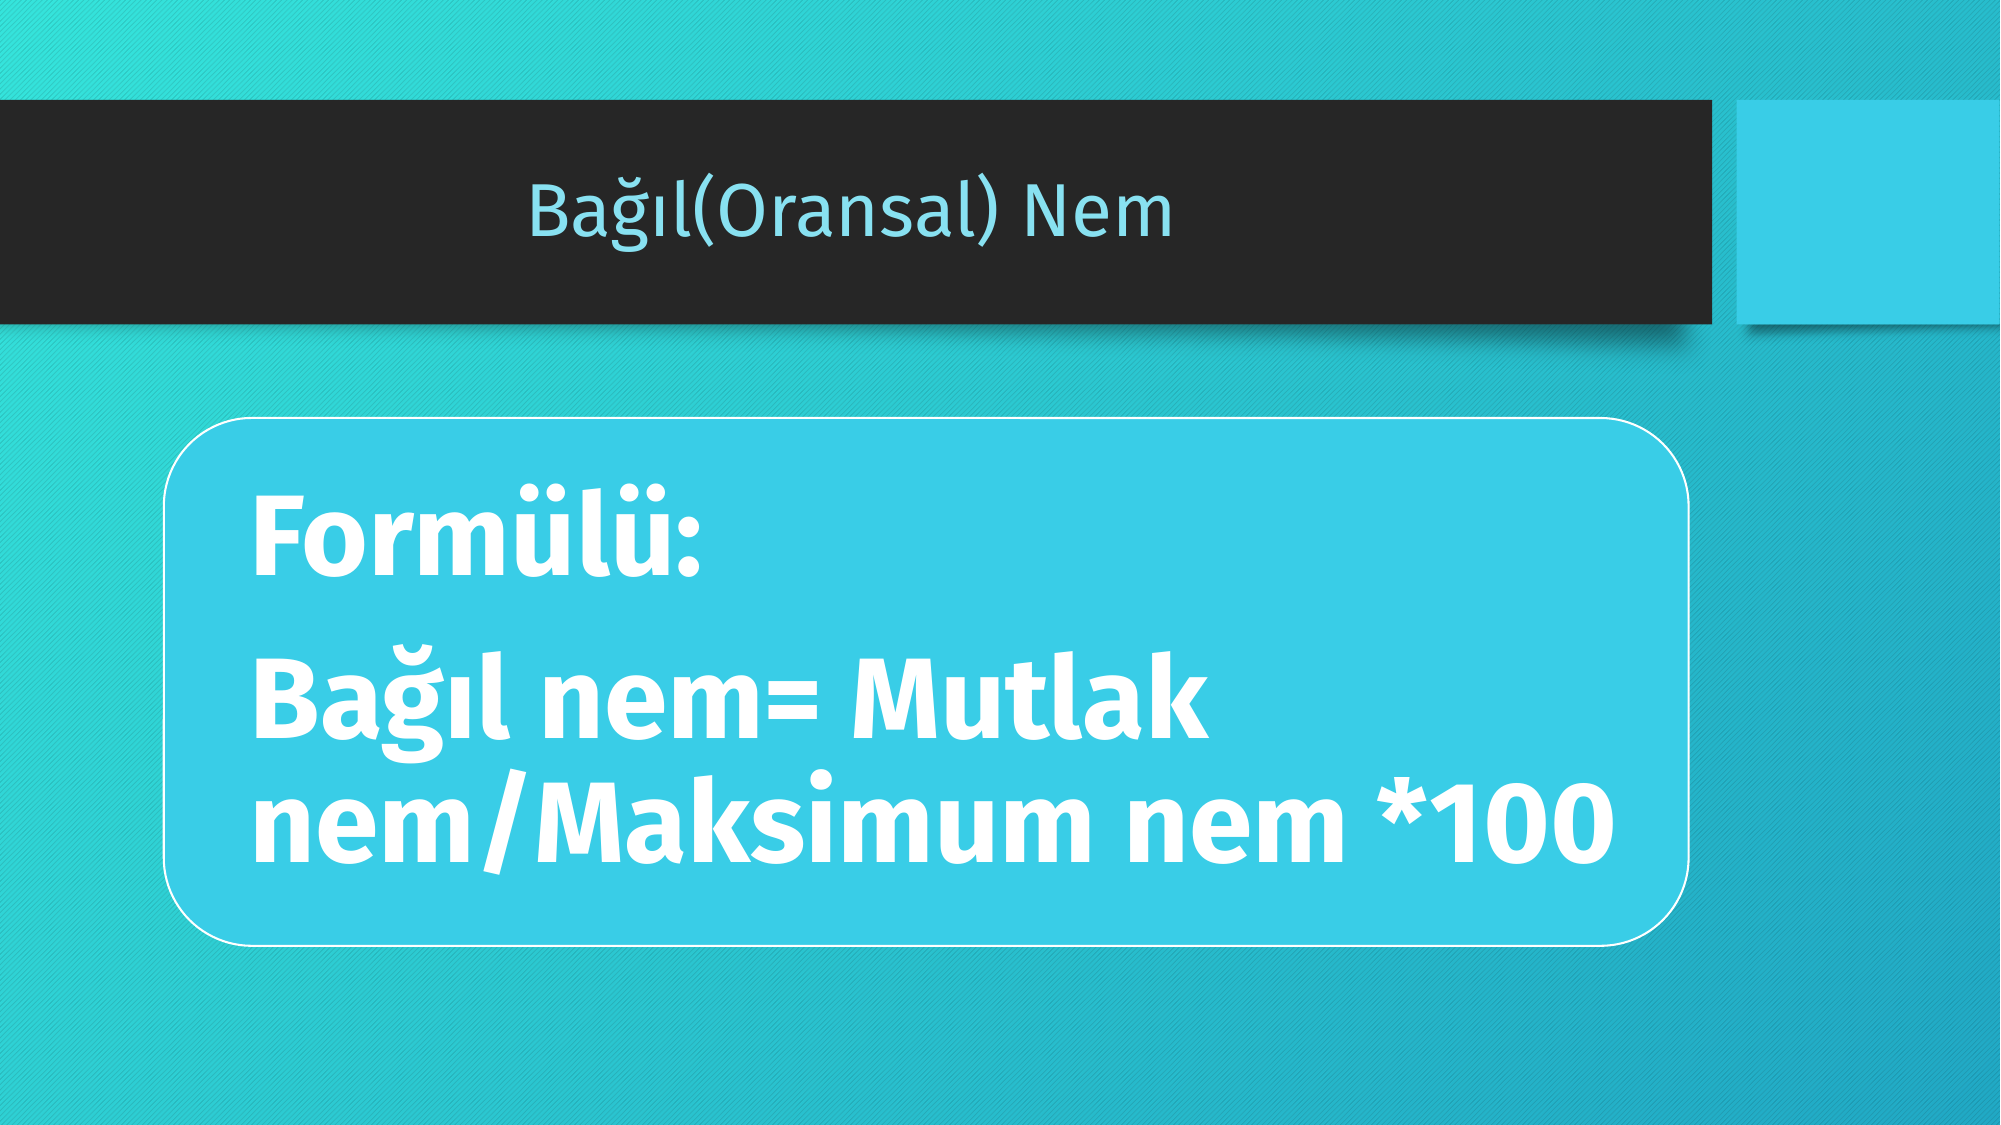

# Bağıl(Oransal) Nem
Formülü:
Bağıl nem= Mutlak nem/Maksimum nem *100